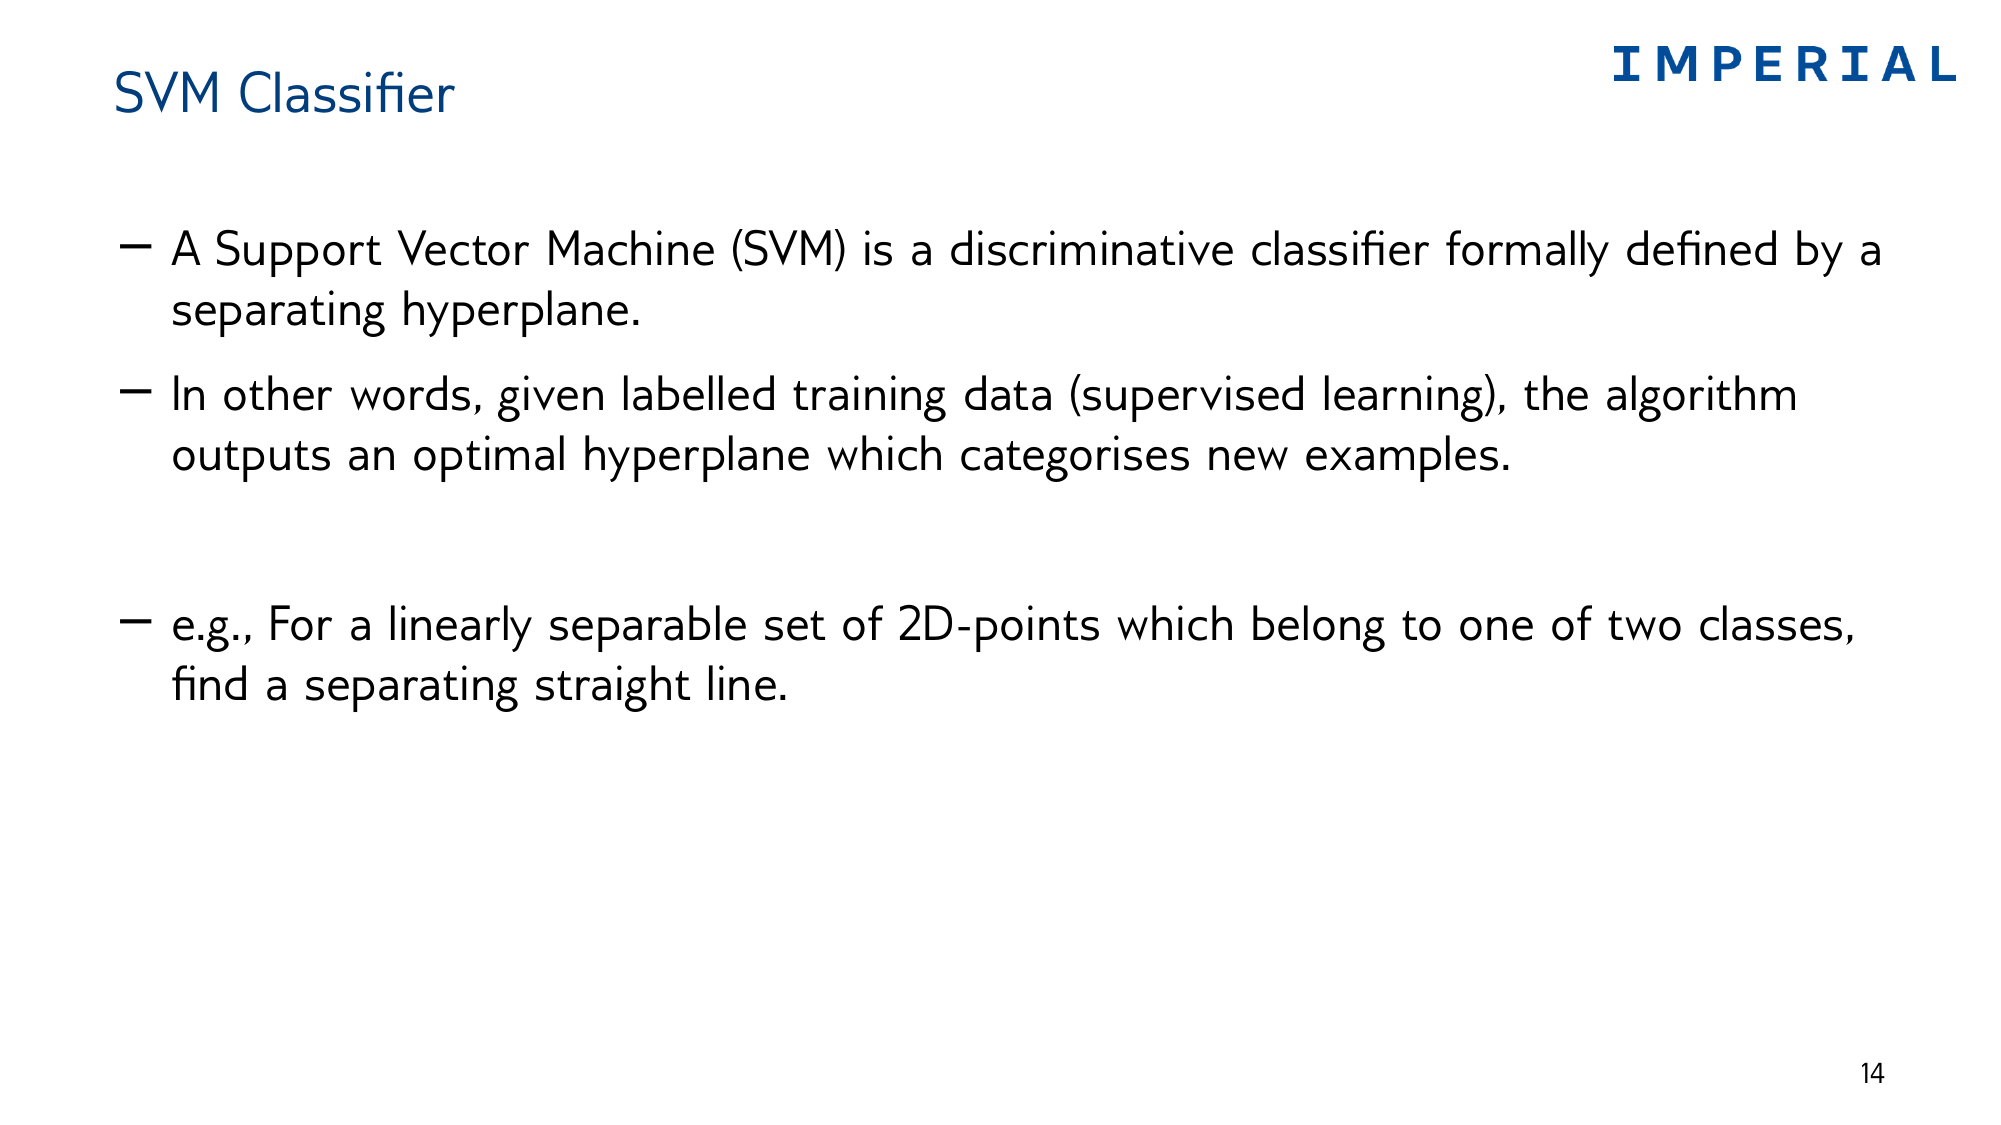

# SVM Classifier
A Support Vector Machine (SVM) is a discriminative classifier formally defined by a separating hyperplane.
In other words, given labelled training data (supervised learning), the algorithm outputs an optimal hyperplane which categorises new examples.

e.g., For a linearly separable set of 2D-points which belong to one of two classes, find a separating straight line.

14